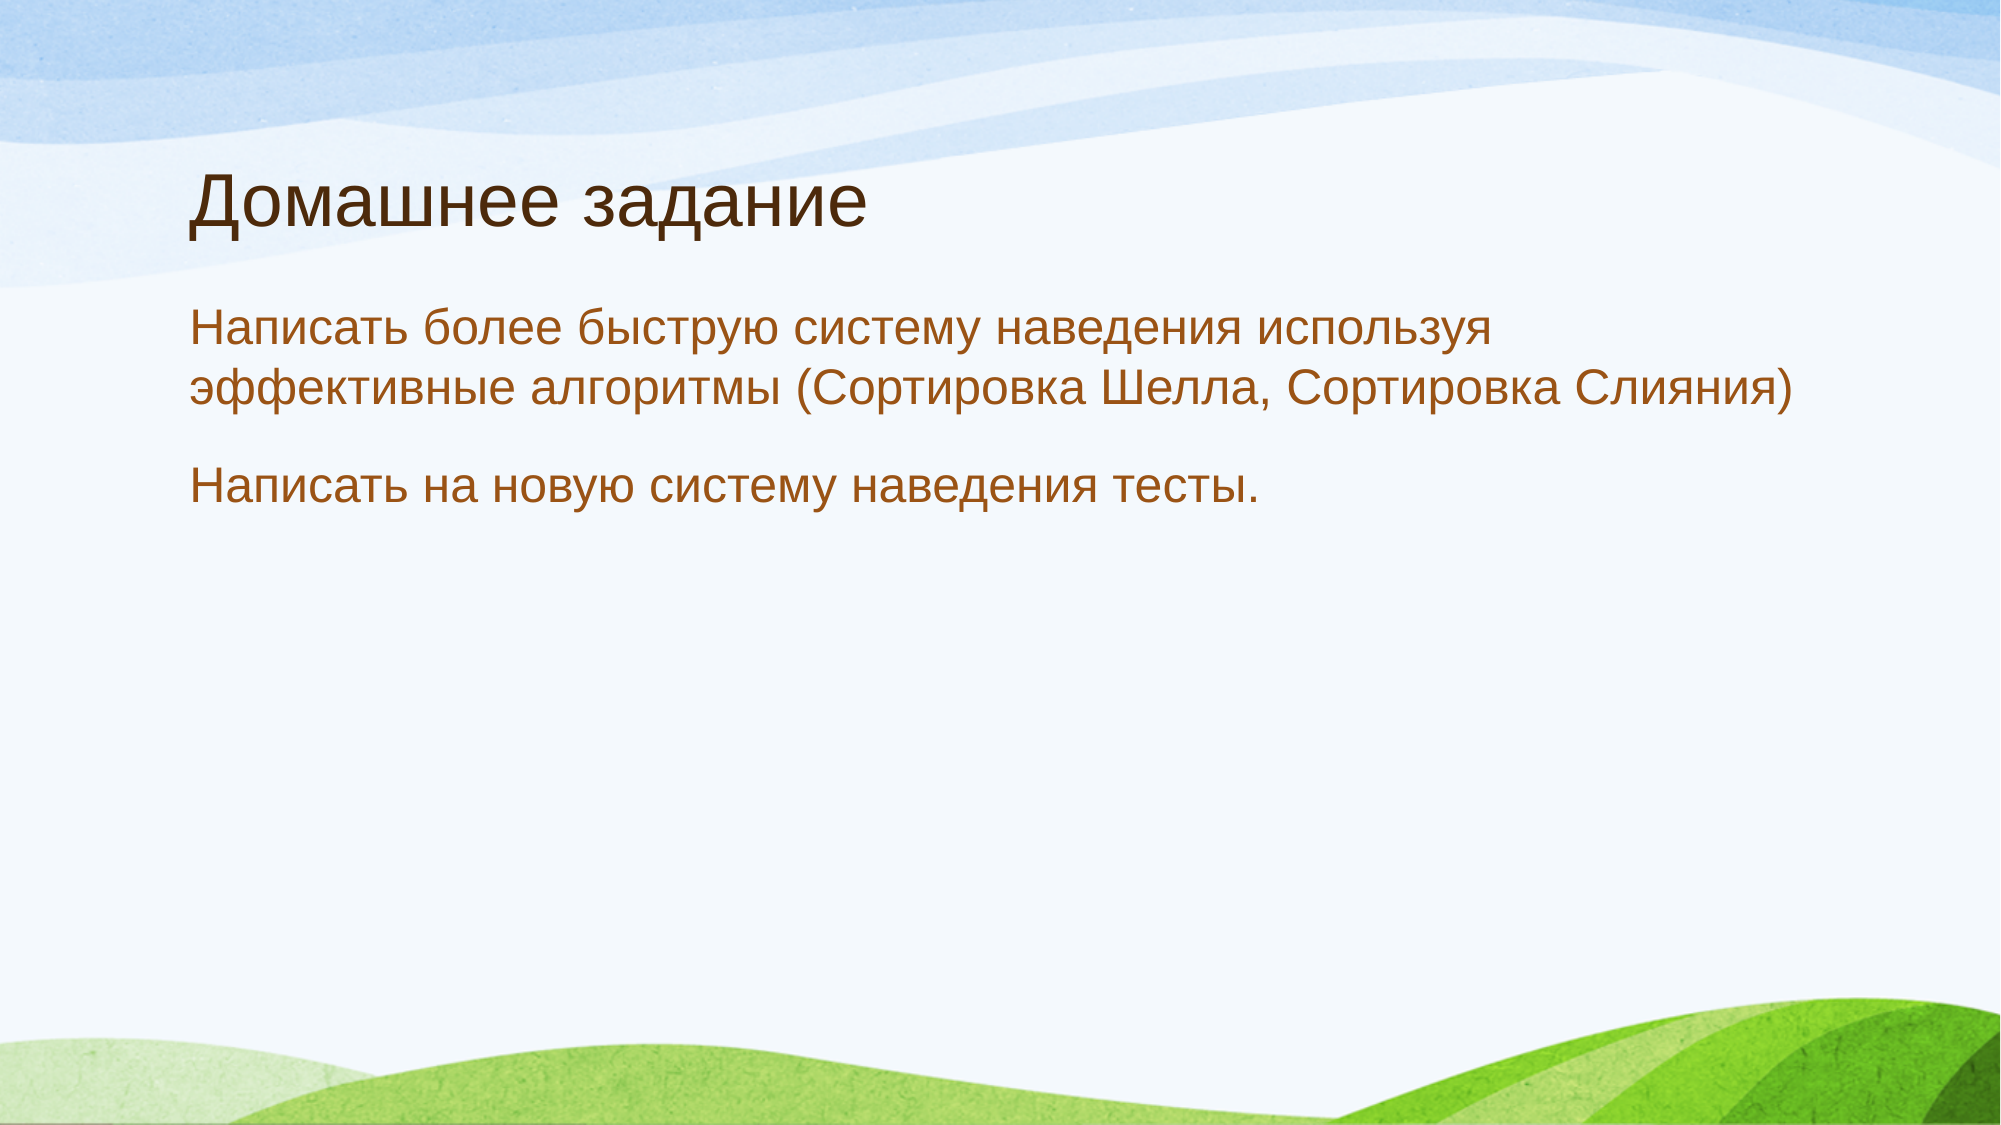

# Домашнее задание
Написать более быструю систему наведения используя эффективные алгоритмы (Сортировка Шелла, Сортировка Слияния)
Написать на новую систему наведения тесты.